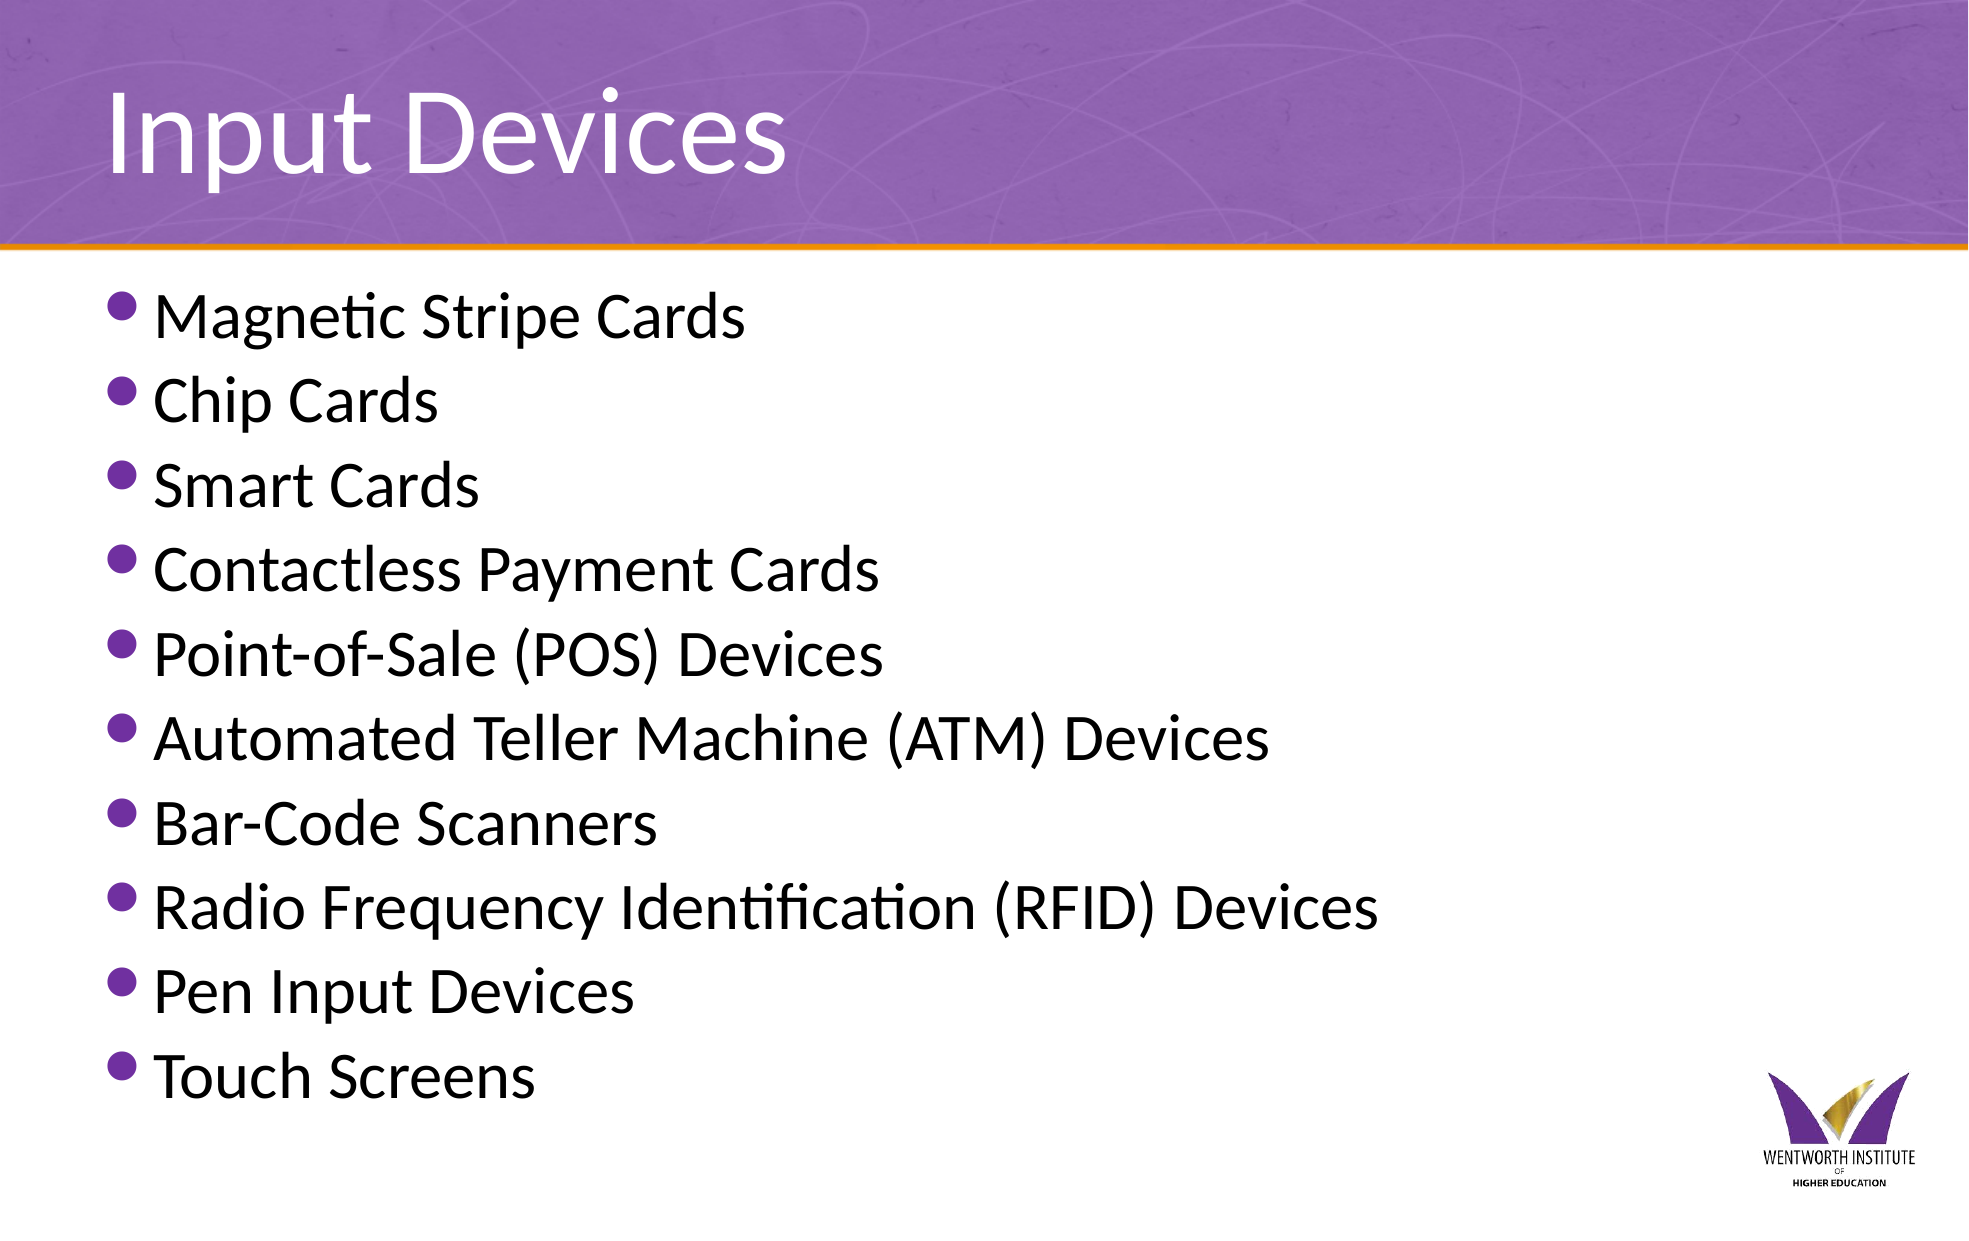

# Input Devices
Magnetic Stripe Cards
Chip Cards
Smart Cards
Contactless Payment Cards
Point-of-Sale (POS) Devices
Automated Teller Machine (ATM) Devices
Bar-Code Scanners
Radio Frequency Identification (RFID) Devices
Pen Input Devices
Touch Screens